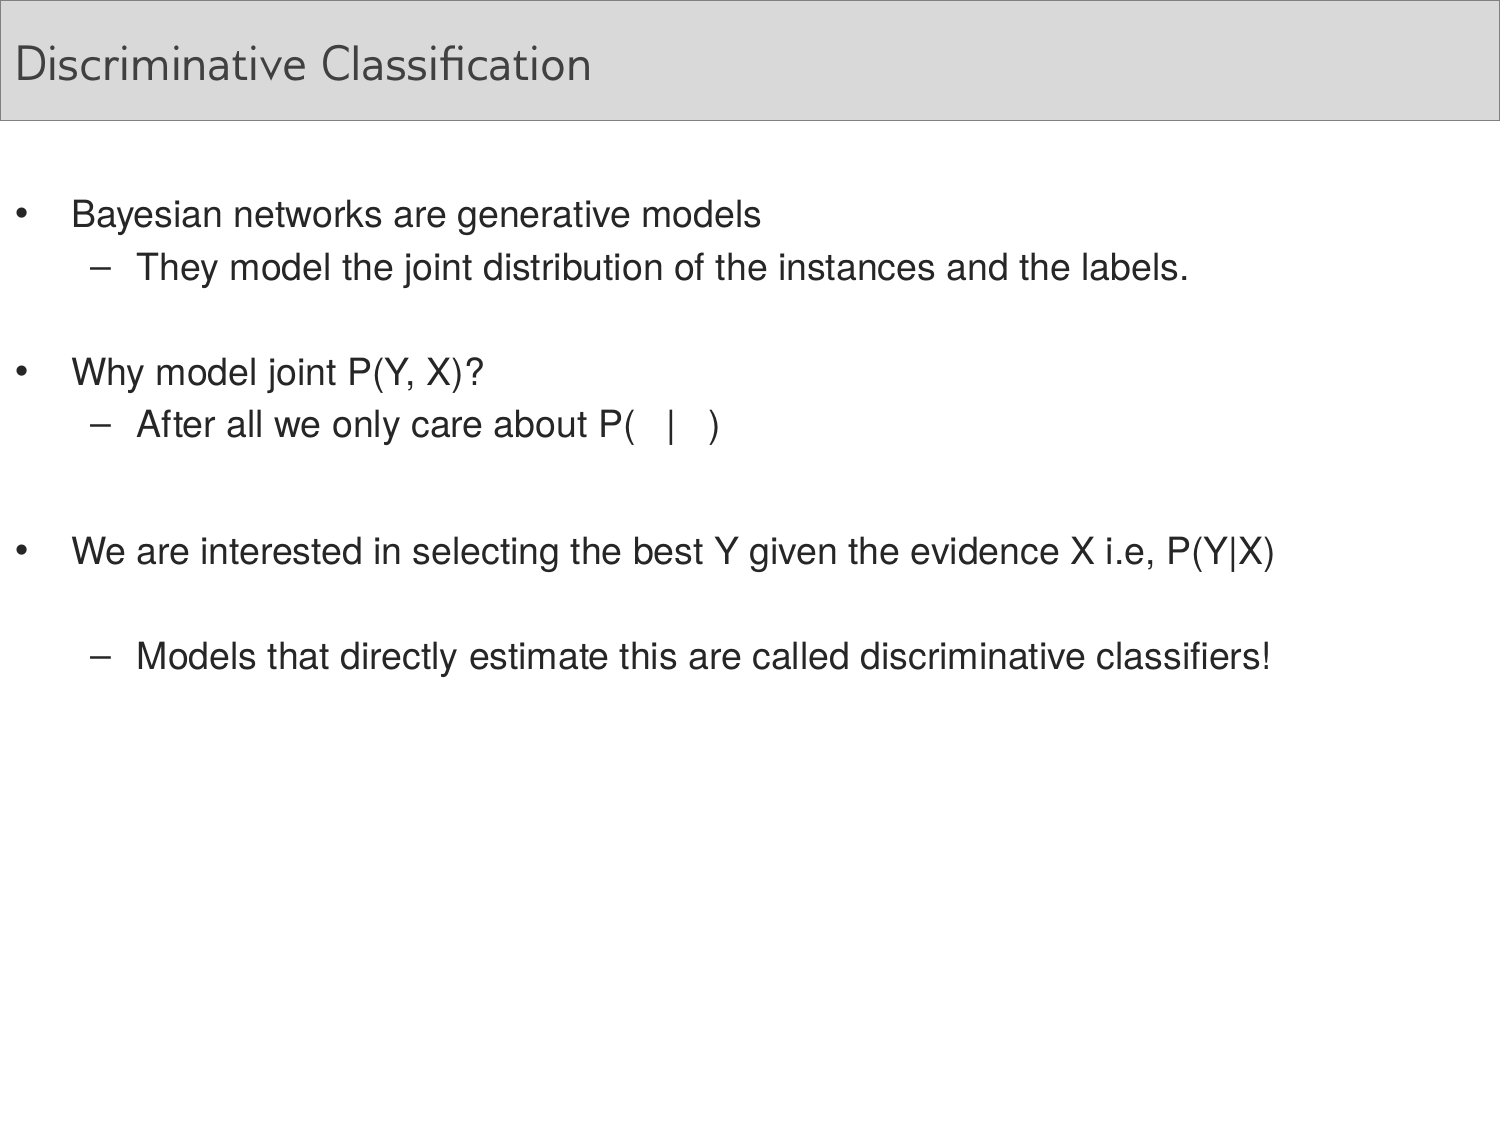

# Discriminative Classification

Bayesian networks are generative models
They model the joint distribution of the instances and the labels.

Why model joint P(Y, X)?
After all we only care about P(   |   )

We are interested in selecting the best Y given the evidence X i.e, P(Y|X)

Models that directly estimate this are called discriminative classifiers!